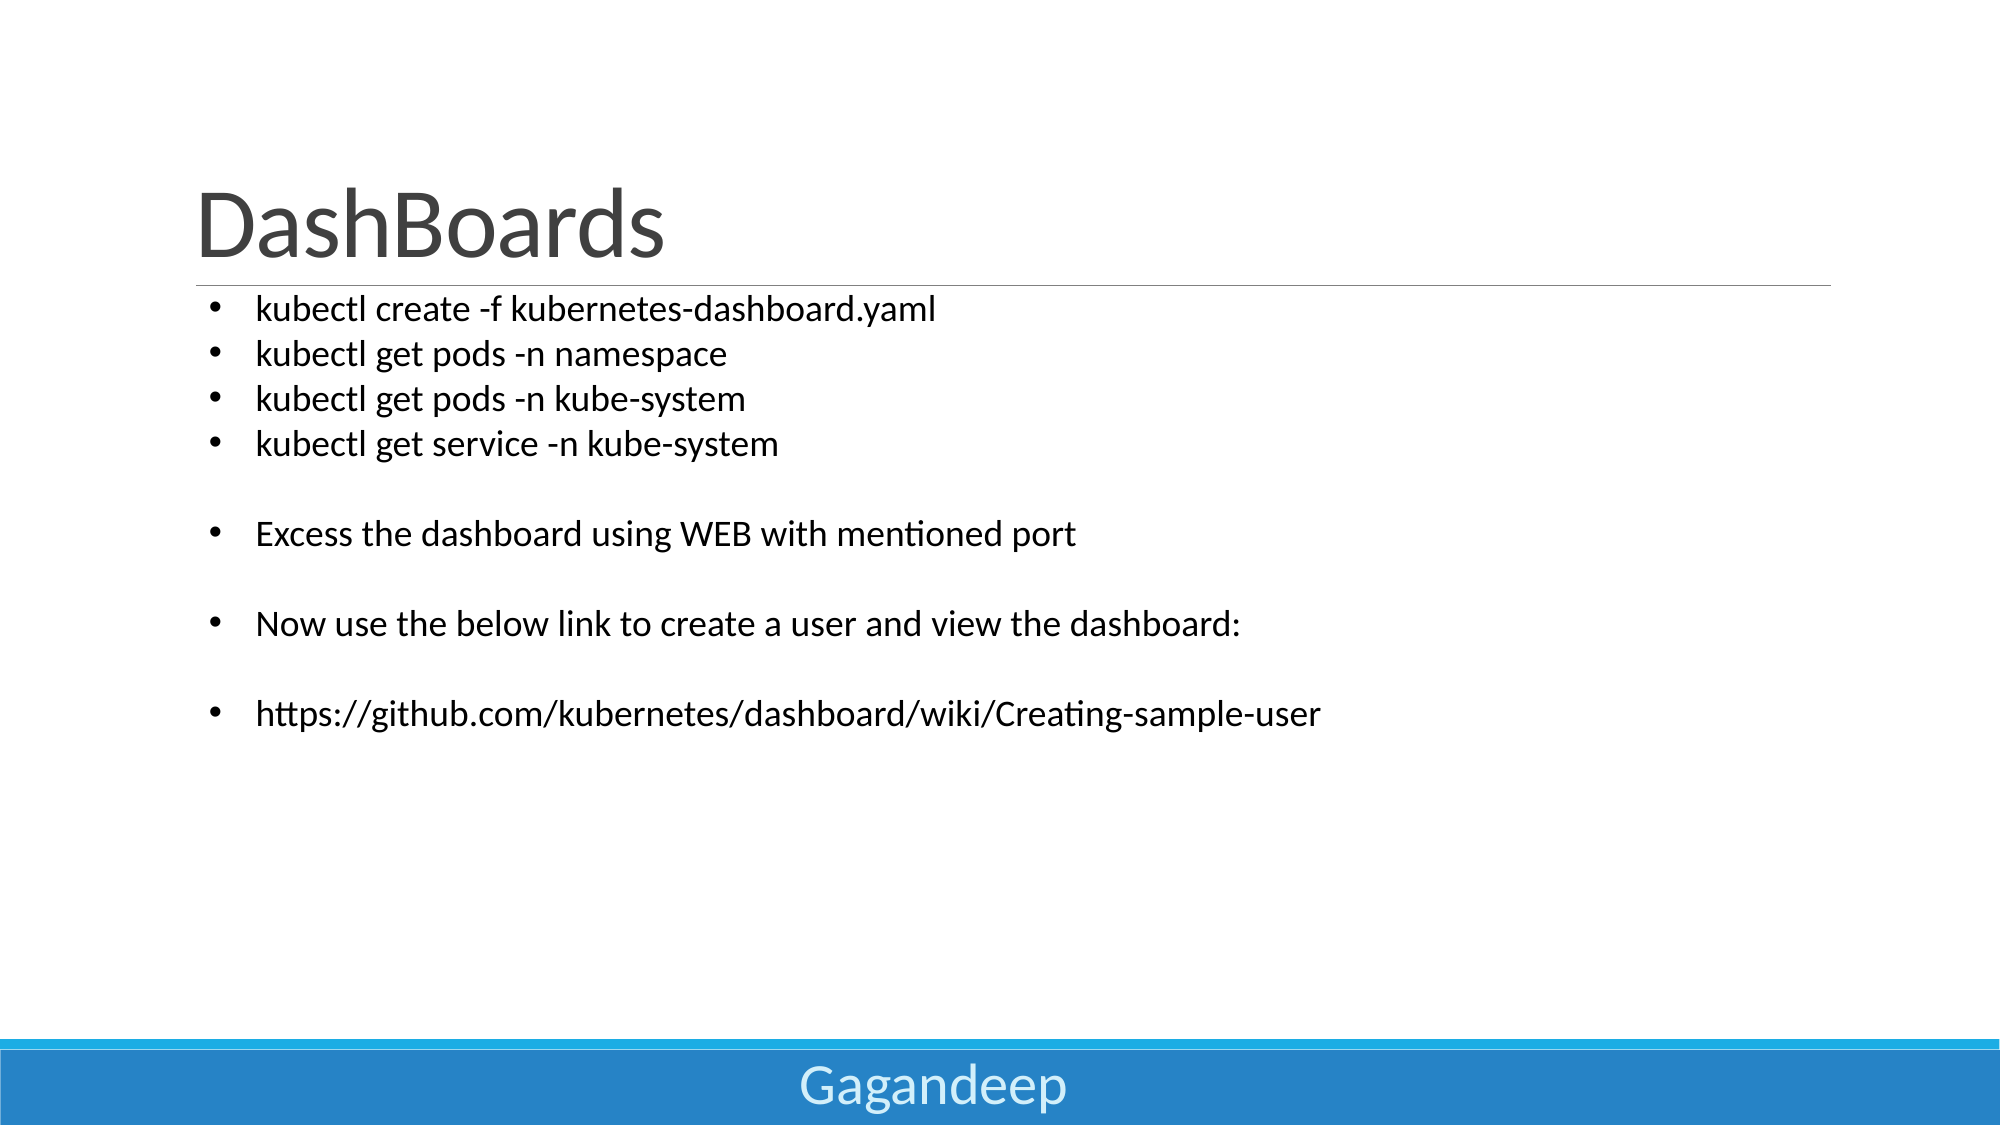

# DashBoards
kubectl create -f kubernetes-dashboard.yaml
kubectl get pods -n namespace
kubectl get pods -n kube-system
kubectl get service -n kube-system

Excess the dashboard using WEB with mentioned port

Now use the below link to create a user and view the dashboard:

https://github.com/kubernetes/dashboard/wiki/Creating-sample-user

    Gagandeep